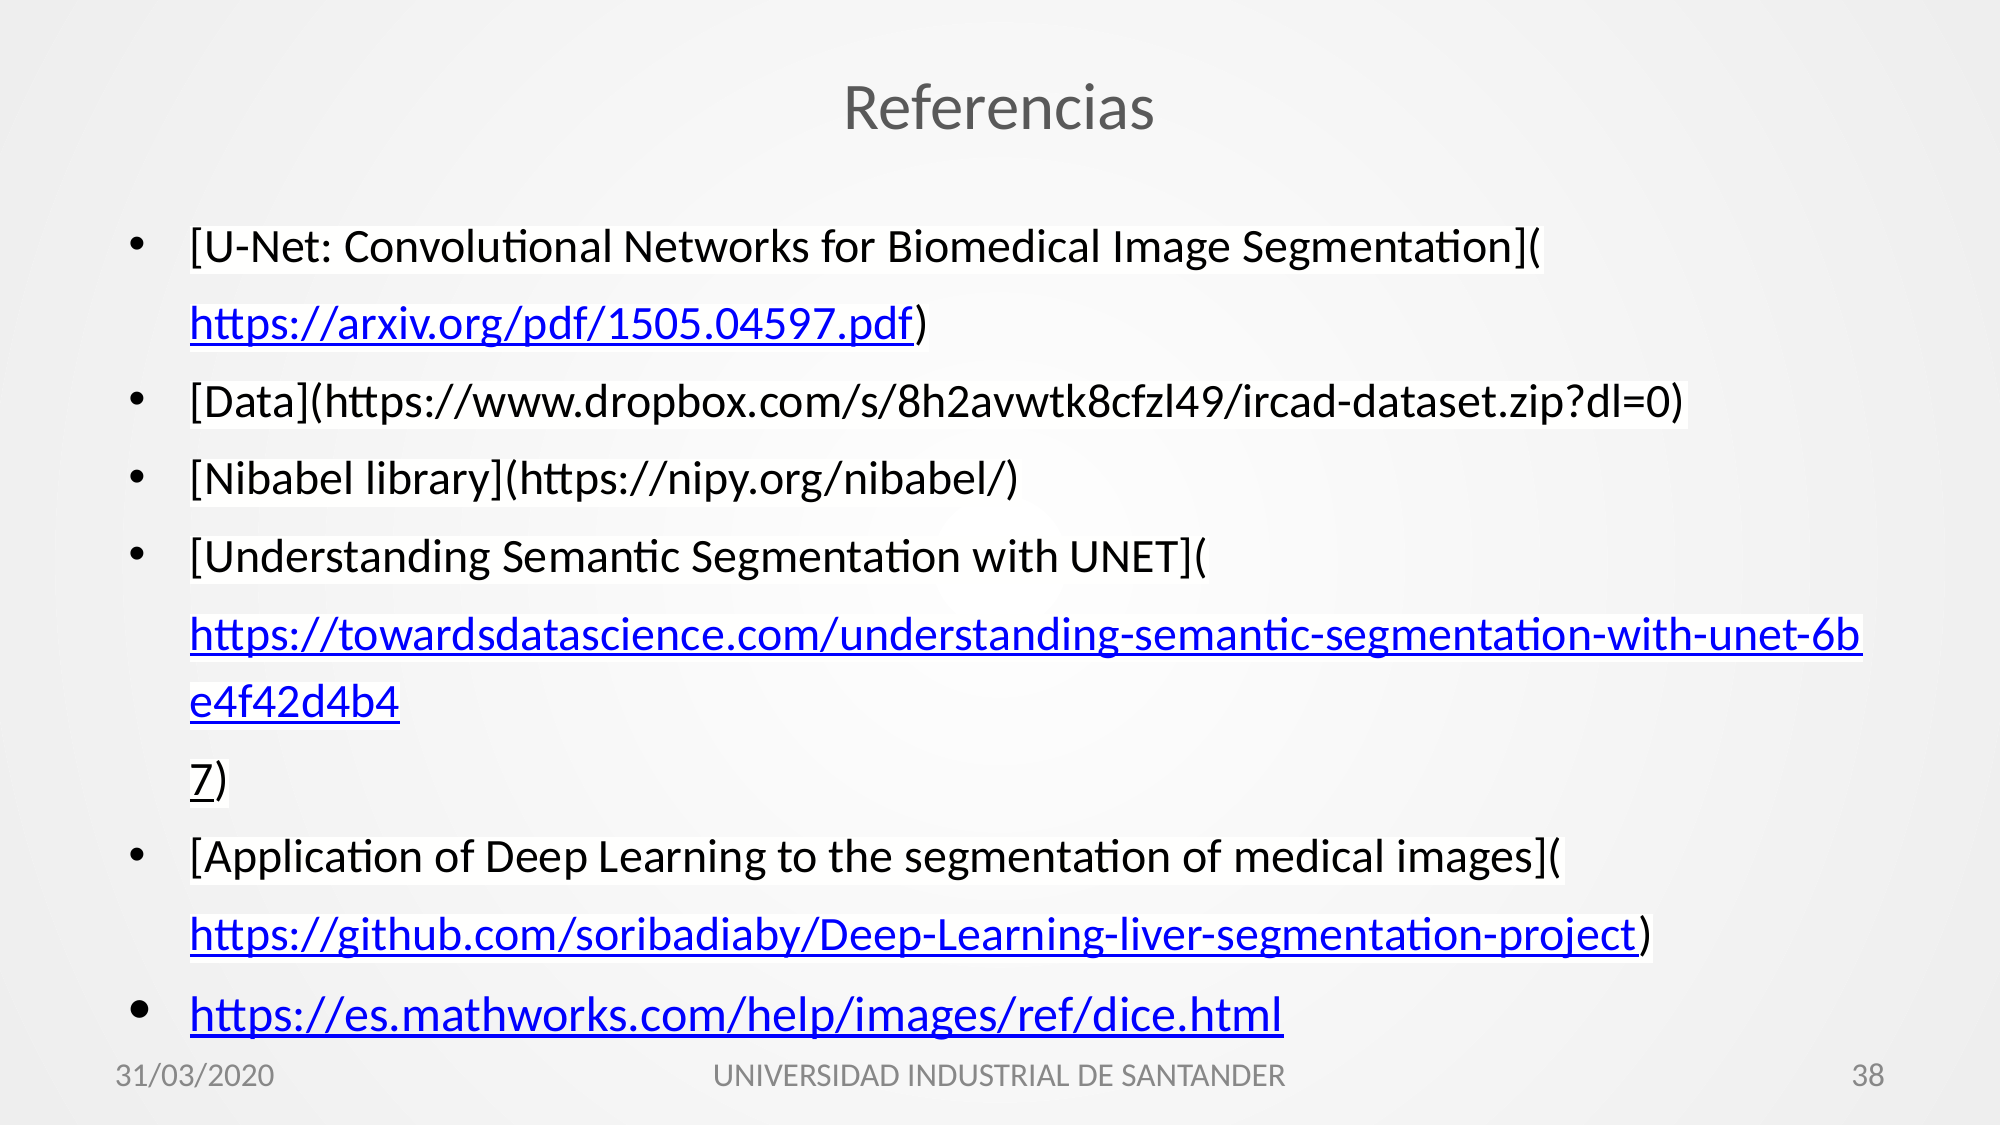

# Referencias
[U-Net: Convolutional Networks for Biomedical Image Segmentation](https://arxiv.org/pdf/1505.04597.pdf)
[Data](https://www.dropbox.com/s/8h2avwtk8cfzl49/ircad-dataset.zip?dl=0)
[Nibabel library](https://nipy.org/nibabel/)
[Understanding Semantic Segmentation with UNET](https://towardsdatascience.com/understanding-semantic-segmentation-with-unet-6be4f42d4b47)
[Application of Deep Learning to the segmentation of medical images](https://github.com/soribadiaby/Deep-Learning-liver-segmentation-project)
https://es.mathworks.com/help/images/ref/dice.html

31/03/2020
UNIVERSIDAD INDUSTRIAL DE SANTANDER
38